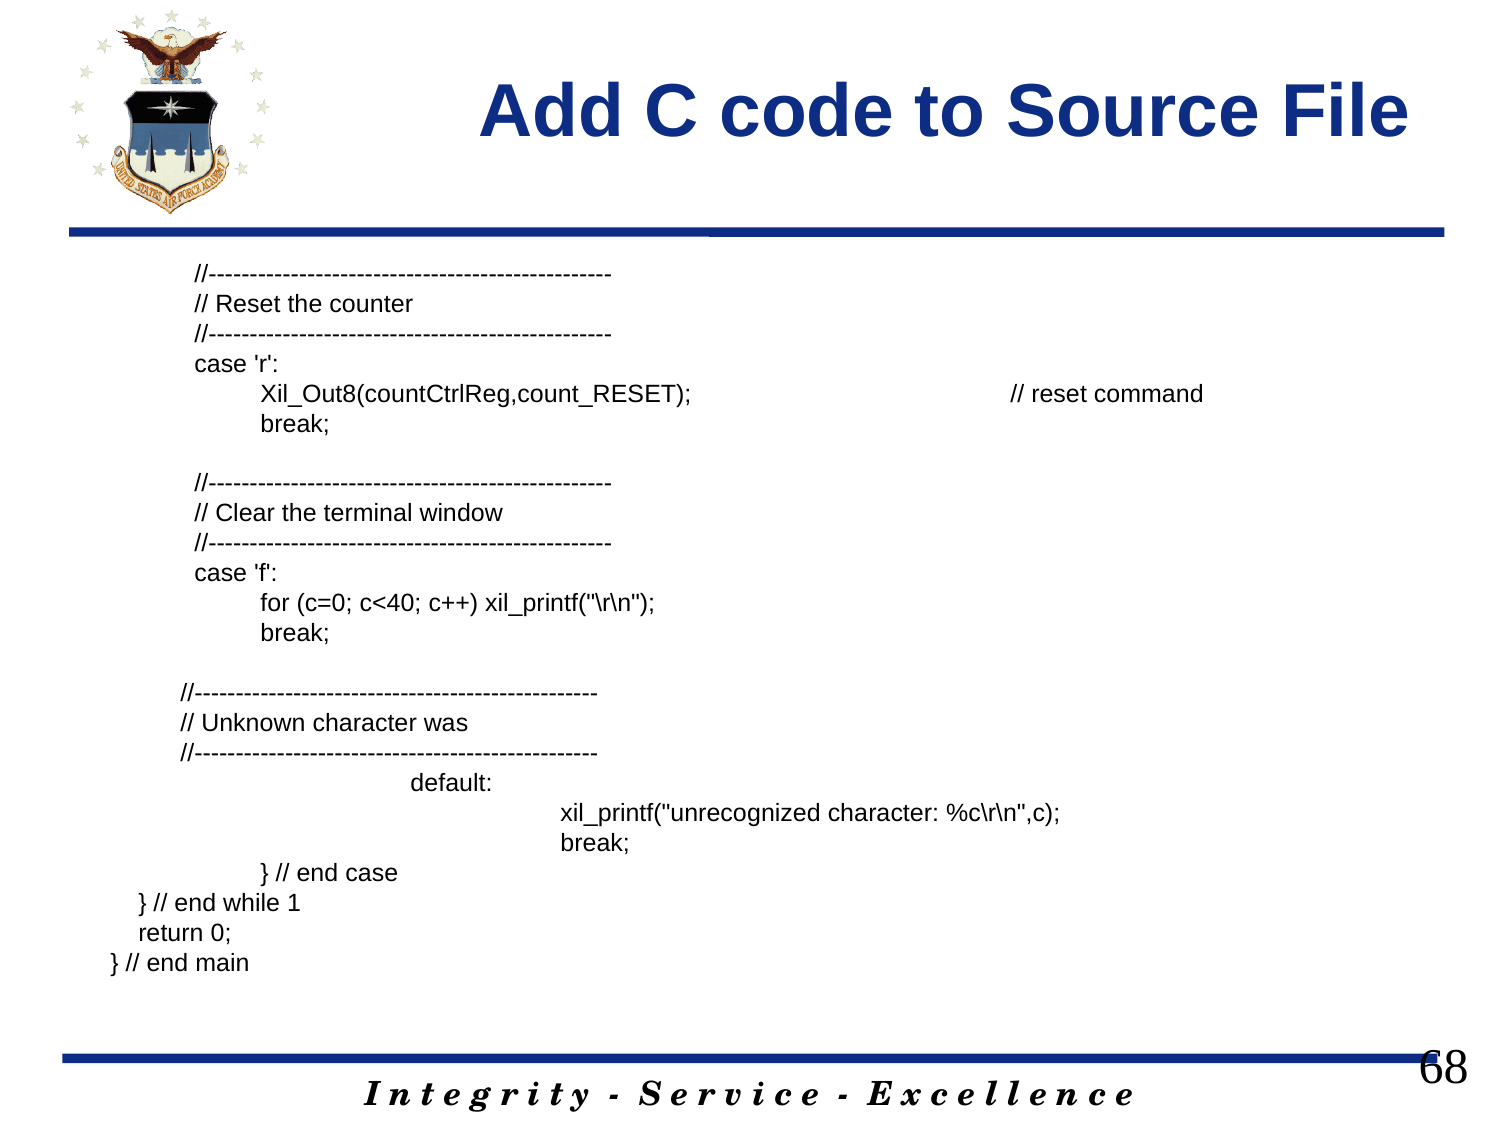

# Add C code to Source File
            //-------------------------------------------------
            // Reset the counter
            //-------------------------------------------------
            case 'r':
            	Xil_Out8(countCtrlReg,count_RESET);			// reset command
            	break;

            //-------------------------------------------------
            // Clear the terminal window
            //-------------------------------------------------
            case 'f':
            	for (c=0; c<40; c++) xil_printf("\r\n");
               	break;

          //-------------------------------------------------
          // Unknown character was
          //-------------------------------------------------
    		default:
    			xil_printf("unrecognized character: %c\r\n",c);
    			break;
    	} // end case
    } // end while 1
    return 0;
} // end main
68